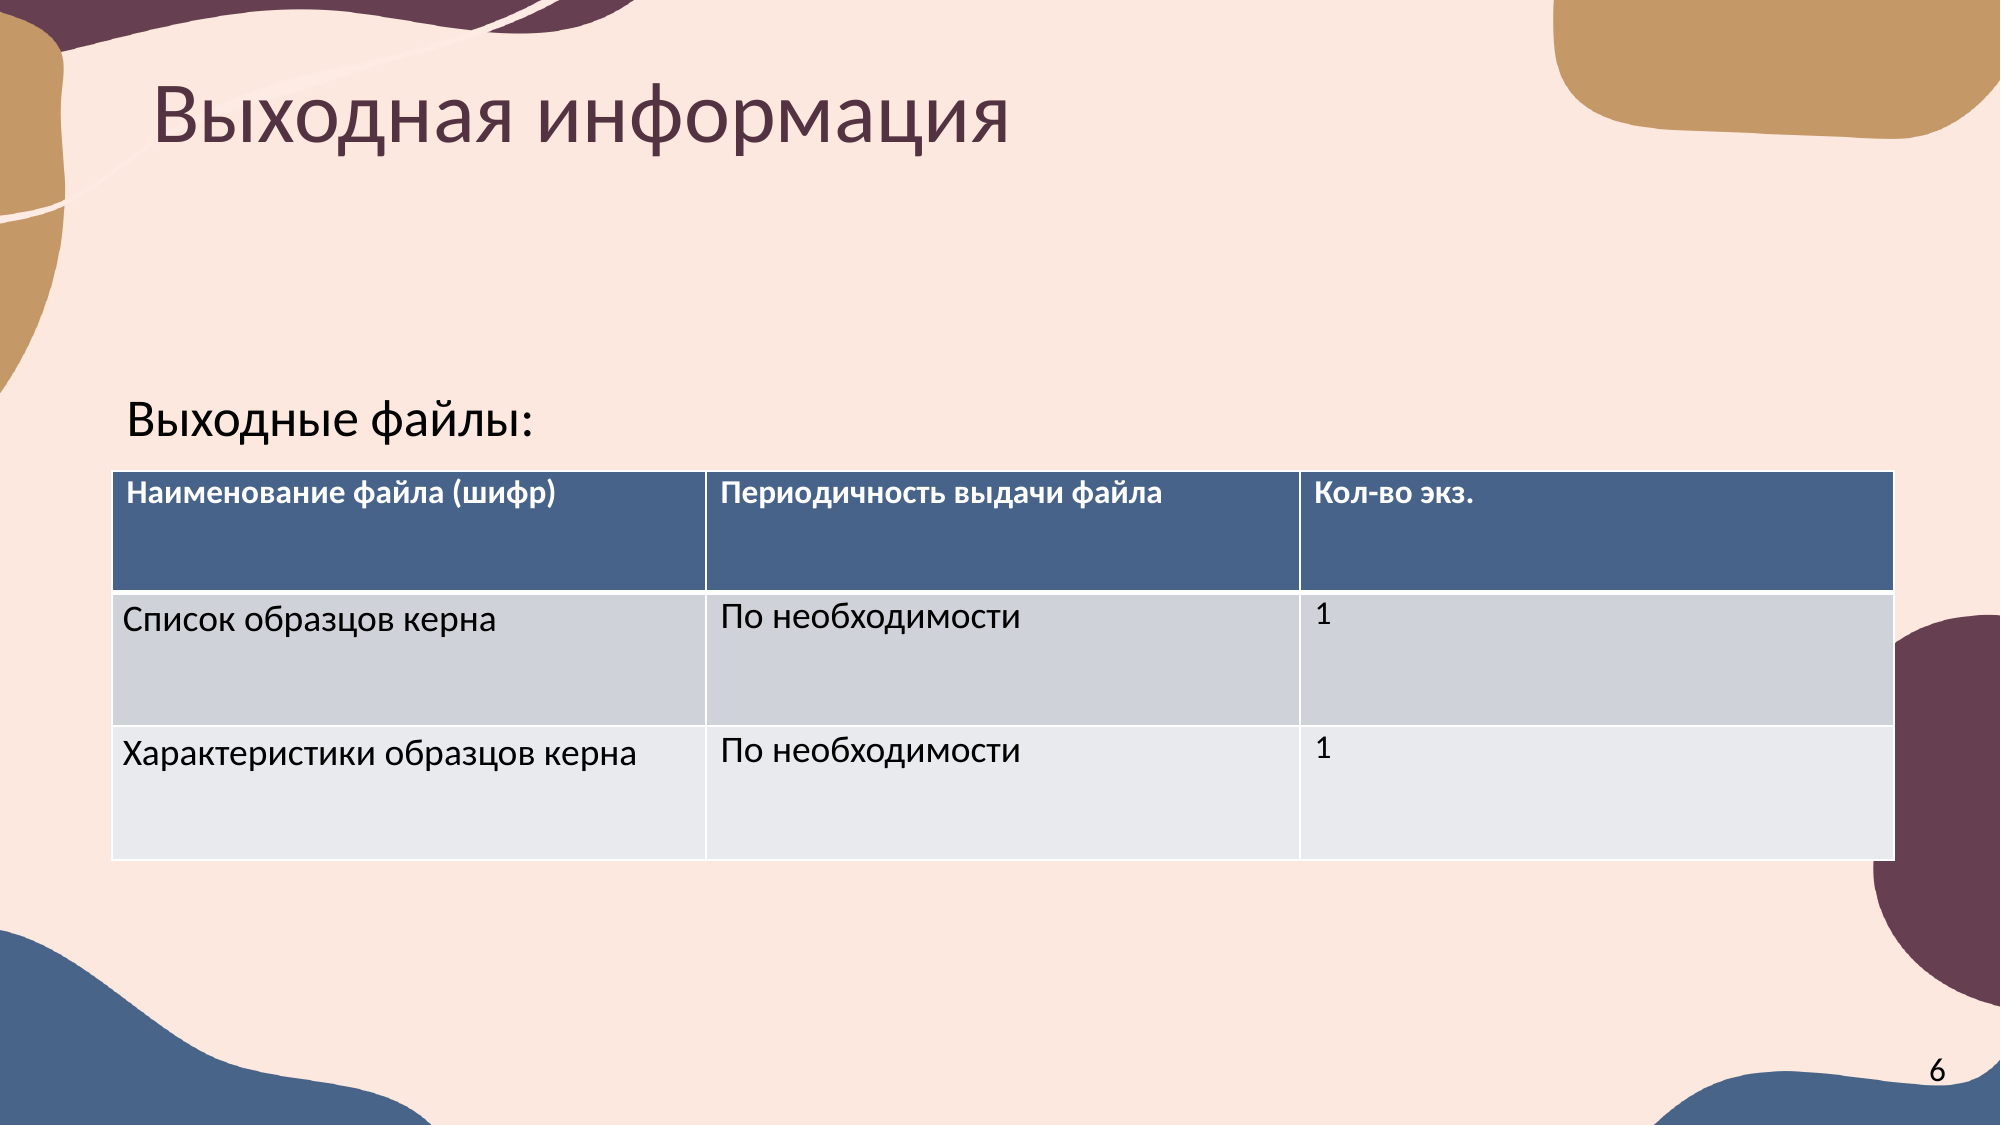

# Выходная информация
Выходные файлы:
| Наименование файла (шифр) | Периодичность выдачи файла | Кол-во экз. |
| --- | --- | --- |
| Список образцов керна | По необходимости | 1 |
| Характеристики образцов керна | По необходимости | 1 |

6